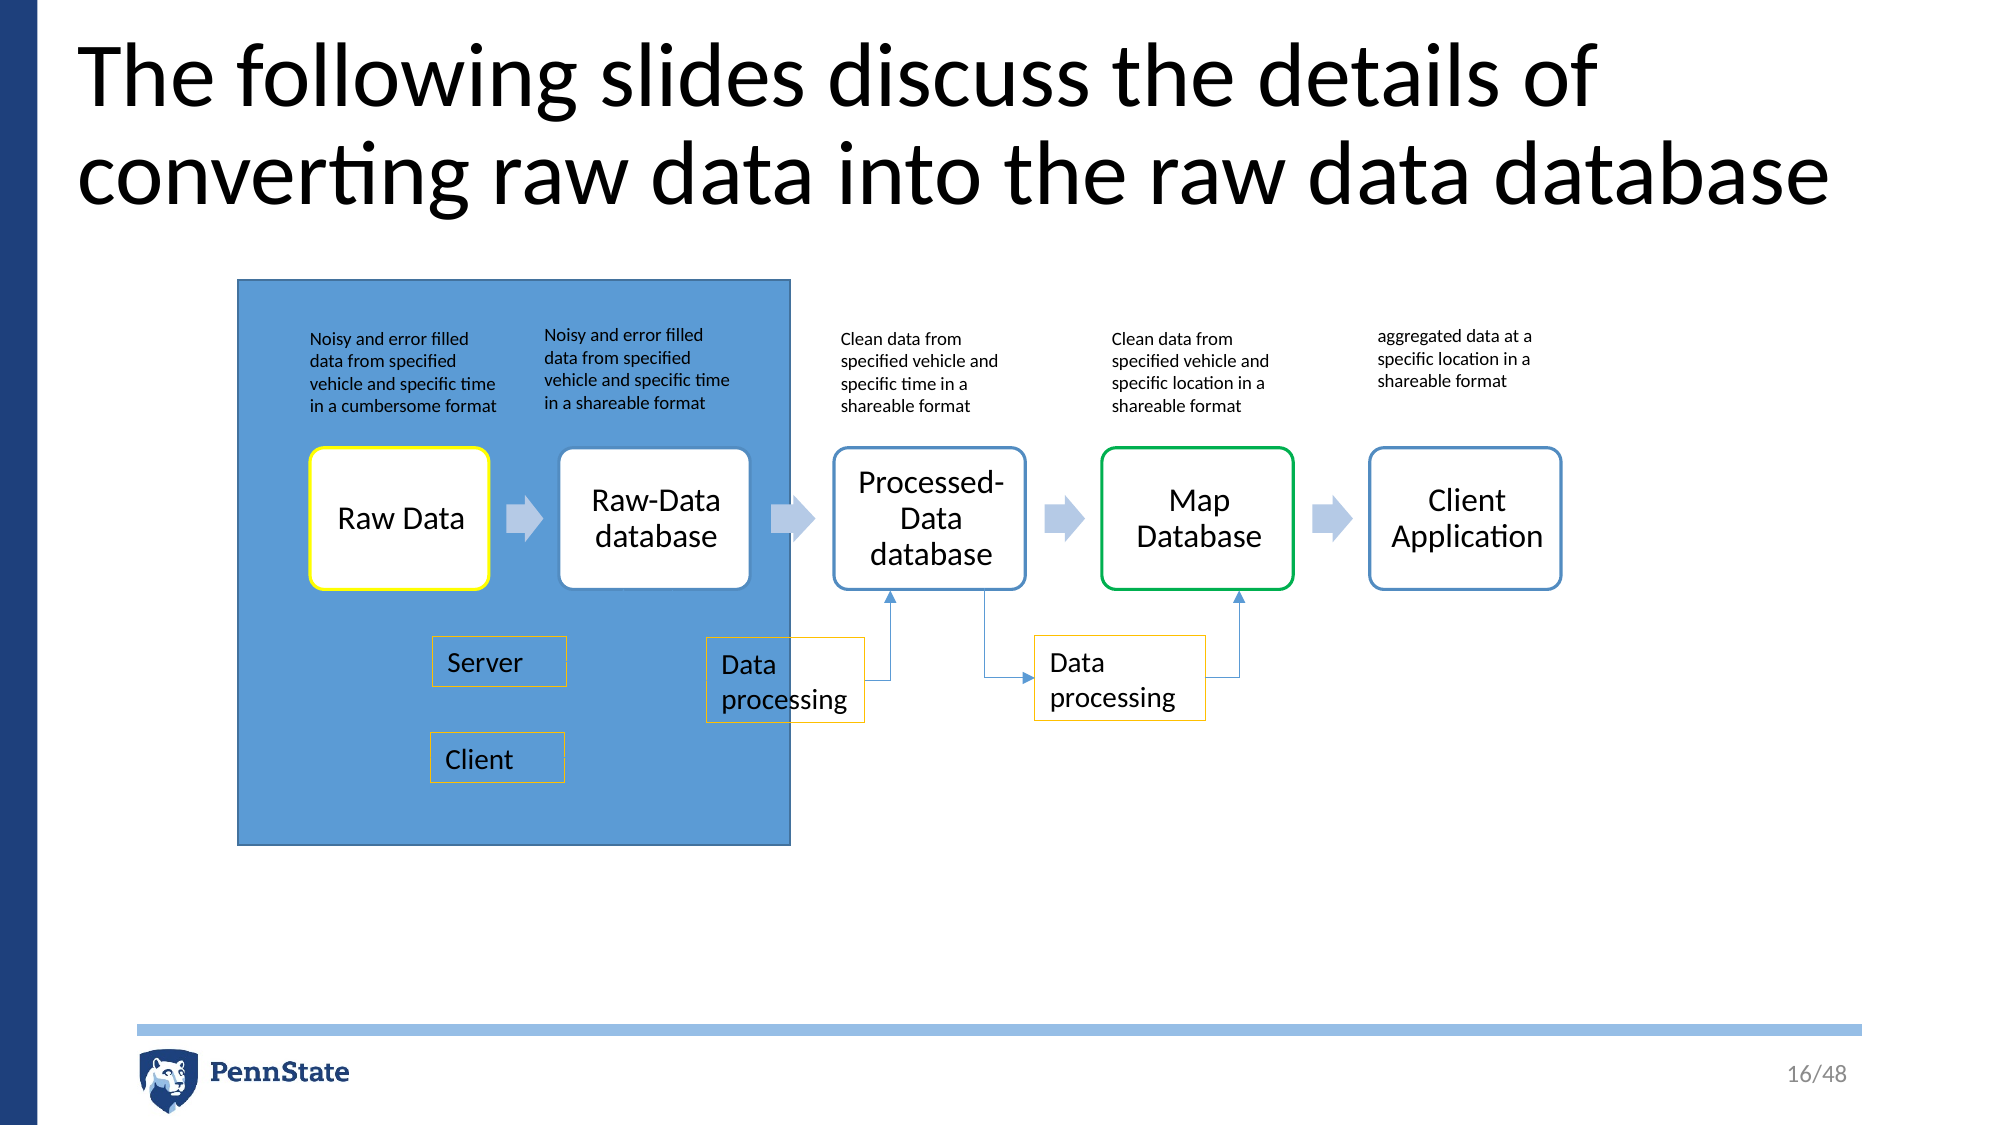

# The following slides discuss the details of converting raw data into the raw data database

Noisy and error filled data from specified vehicle and specific time in a shareable format
aggregated data at a specific location in a shareable format
Clean data from specified vehicle and specific location in a shareable format
Clean data from specified vehicle and specific time in a shareable format
Noisy and error filled data from specified vehicle and specific time in a cumbersome format
Raw Data

Raw-Data database

Processed-Data database

Map Database

Client Application
Data processing
Server
Data processing
Client
16/48